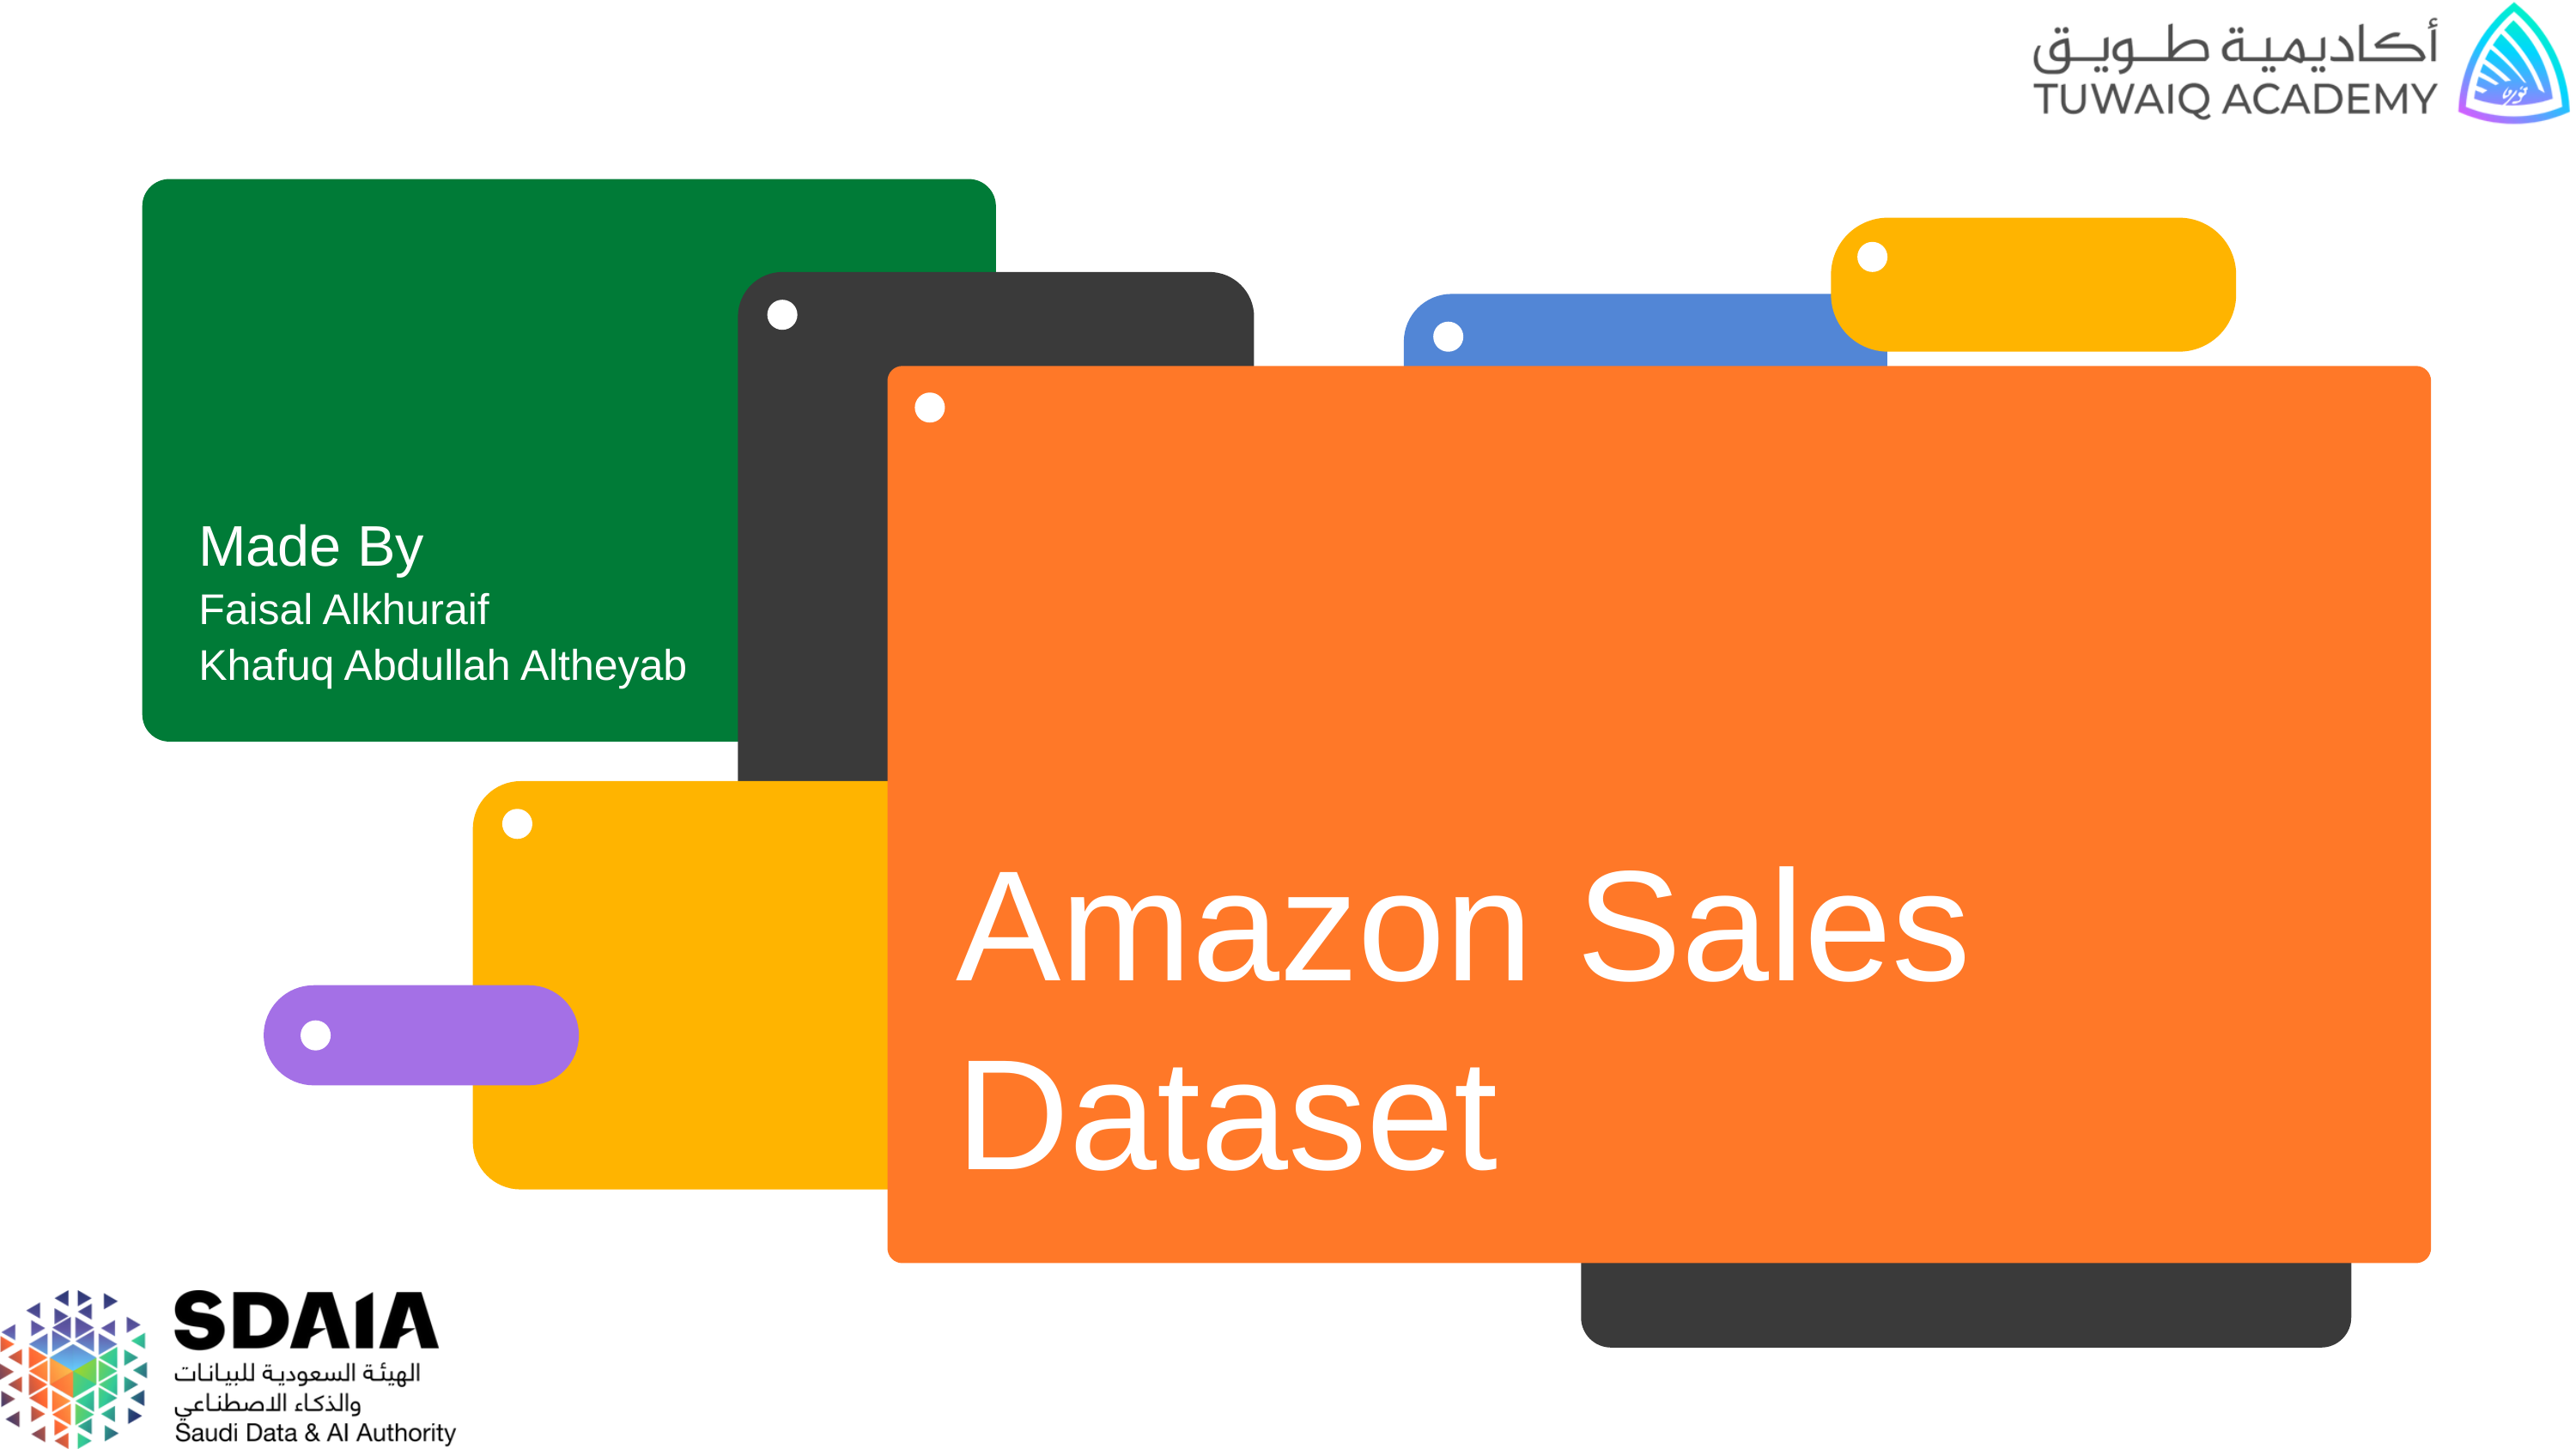

Made By
Faisal Alkhuraif
Khafuq Abdullah Altheyab

Amazon Sales Dataset